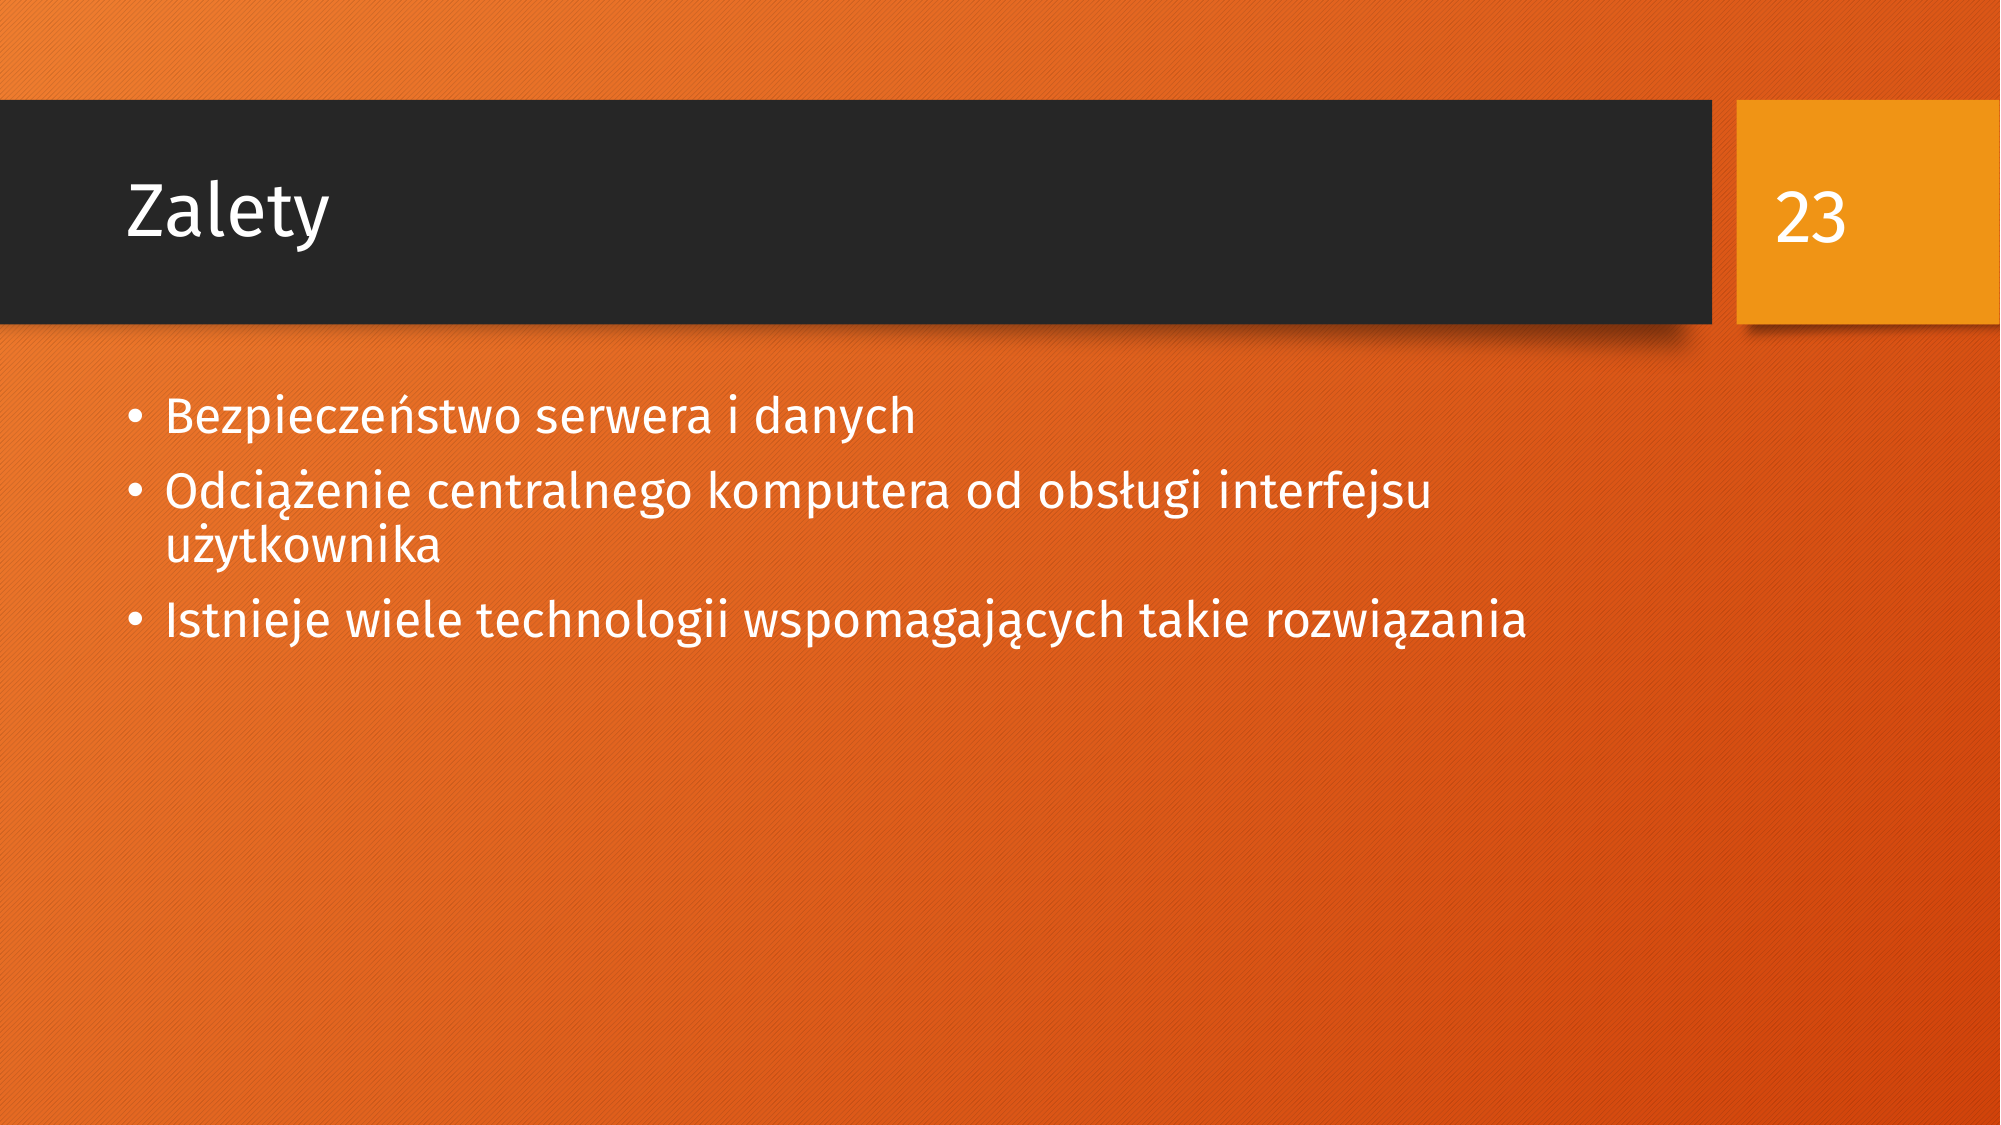

23
# Zalety
Bezpieczeństwo serwera i danych
Odciążenie centralnego komputera od obsługi interfejsu użytkownika
Istnieje wiele technologii wspomagających takie rozwiązania